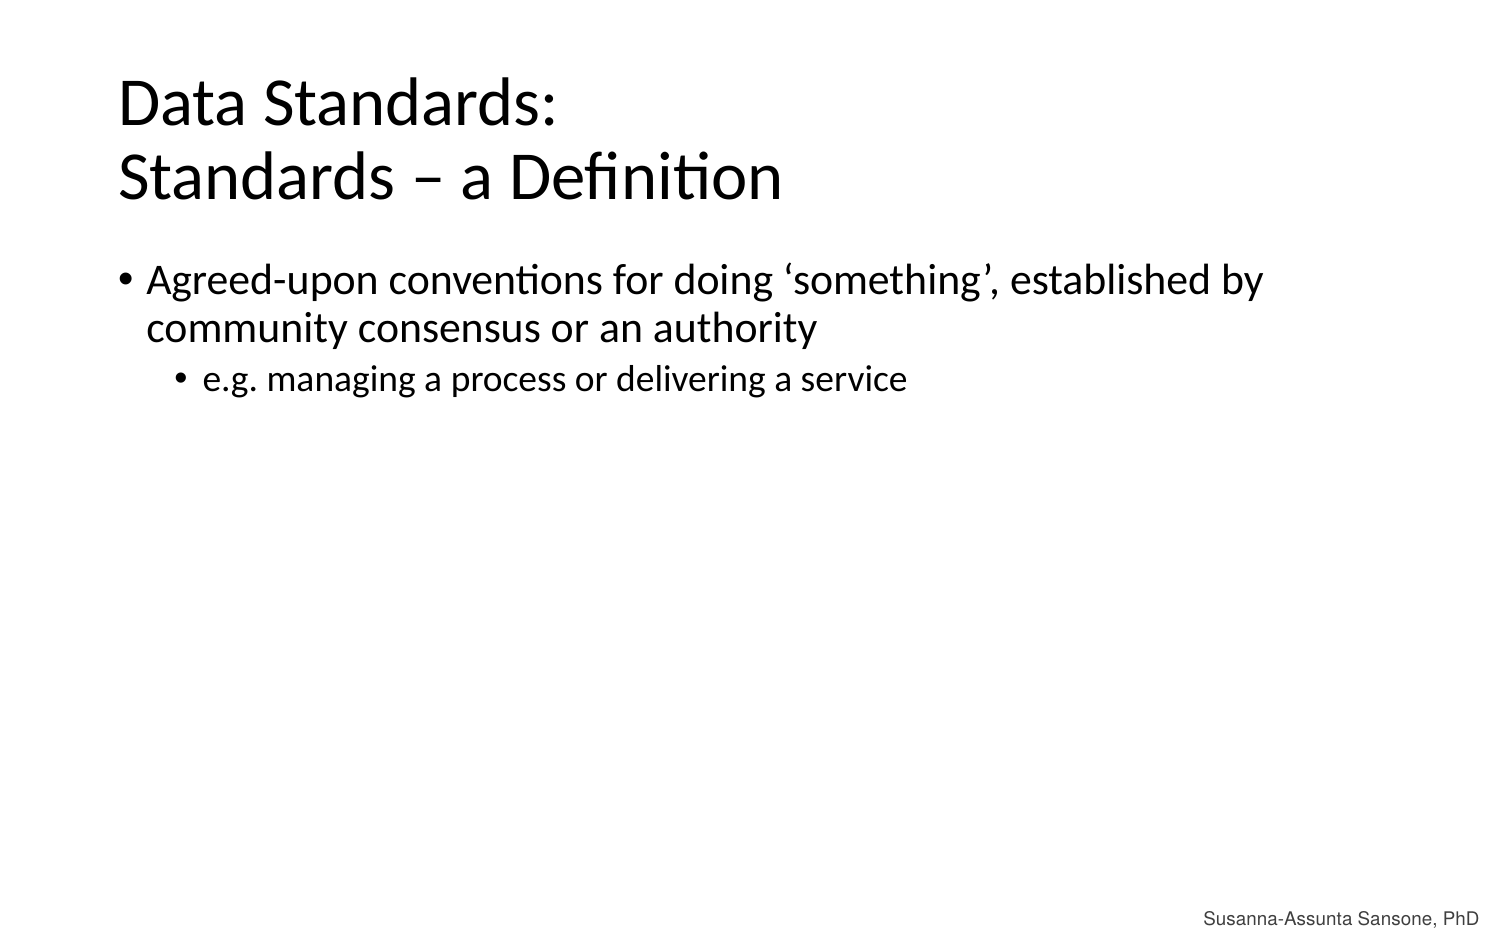

# Data Standards: Standards – a Definition
Agreed-upon conventions for doing ‘something’, established by community consensus or an authority
e.g. managing a process or delivering a service

Susanna-Assunta Sansone, PhD